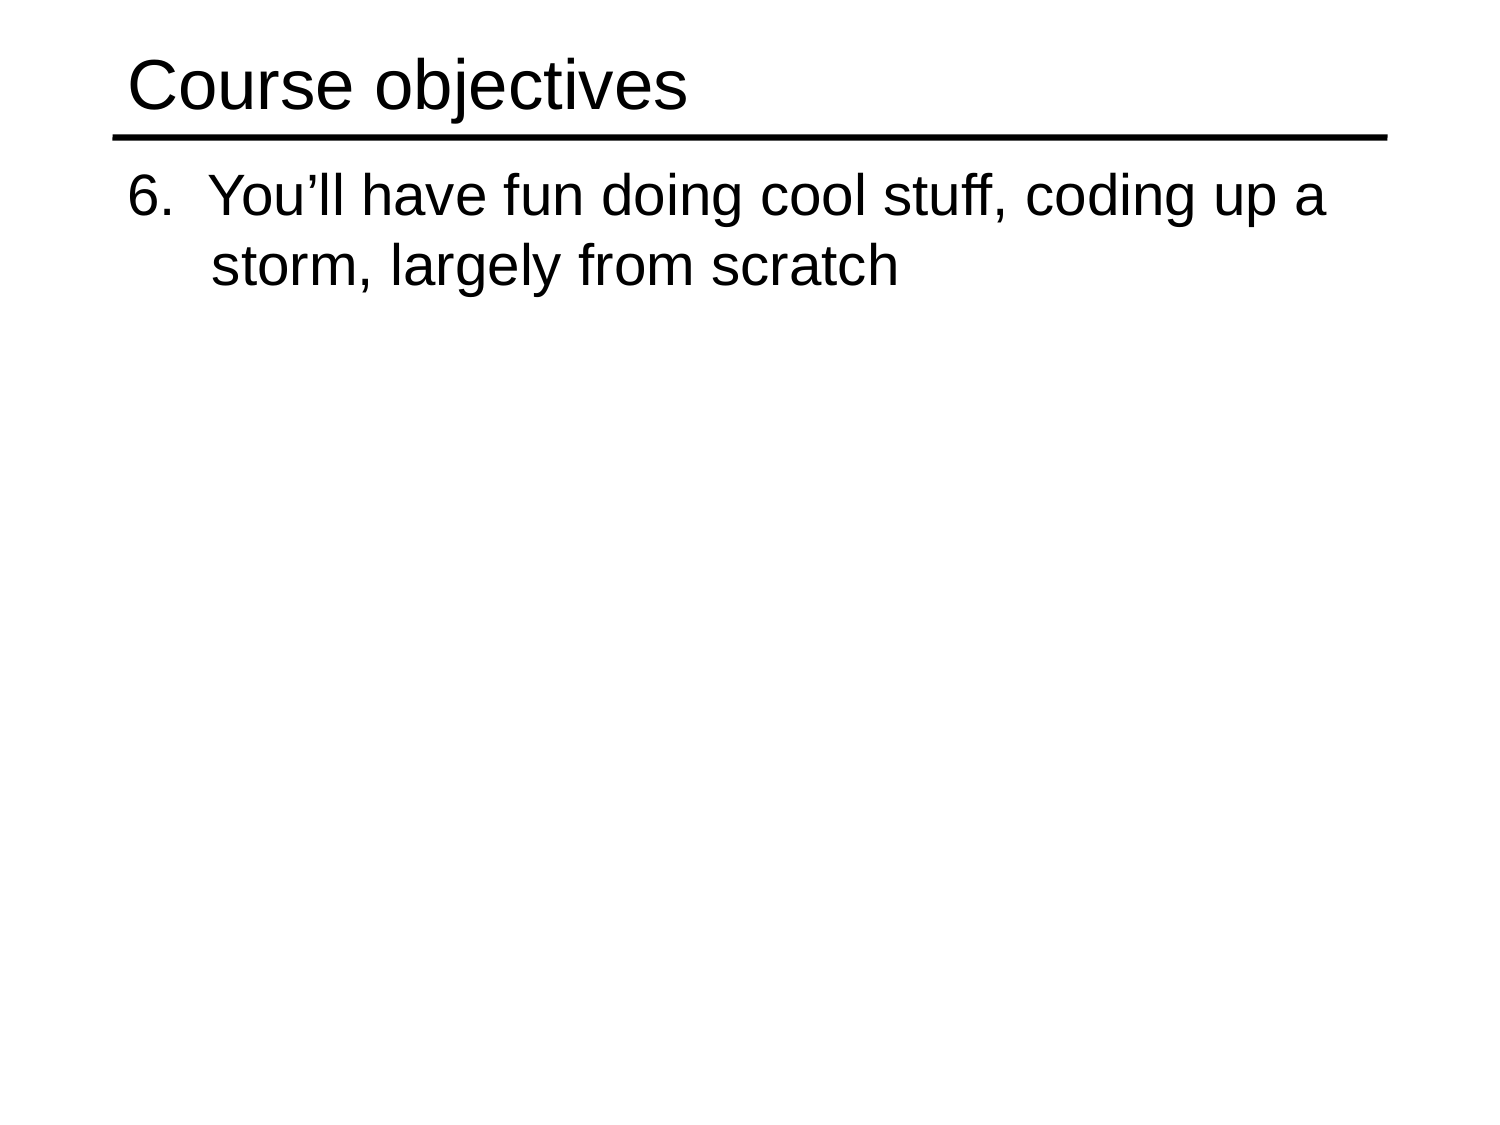

# Course objectives
6.  You’ll have fun doing cool stuff, coding up a storm, largely from scratch